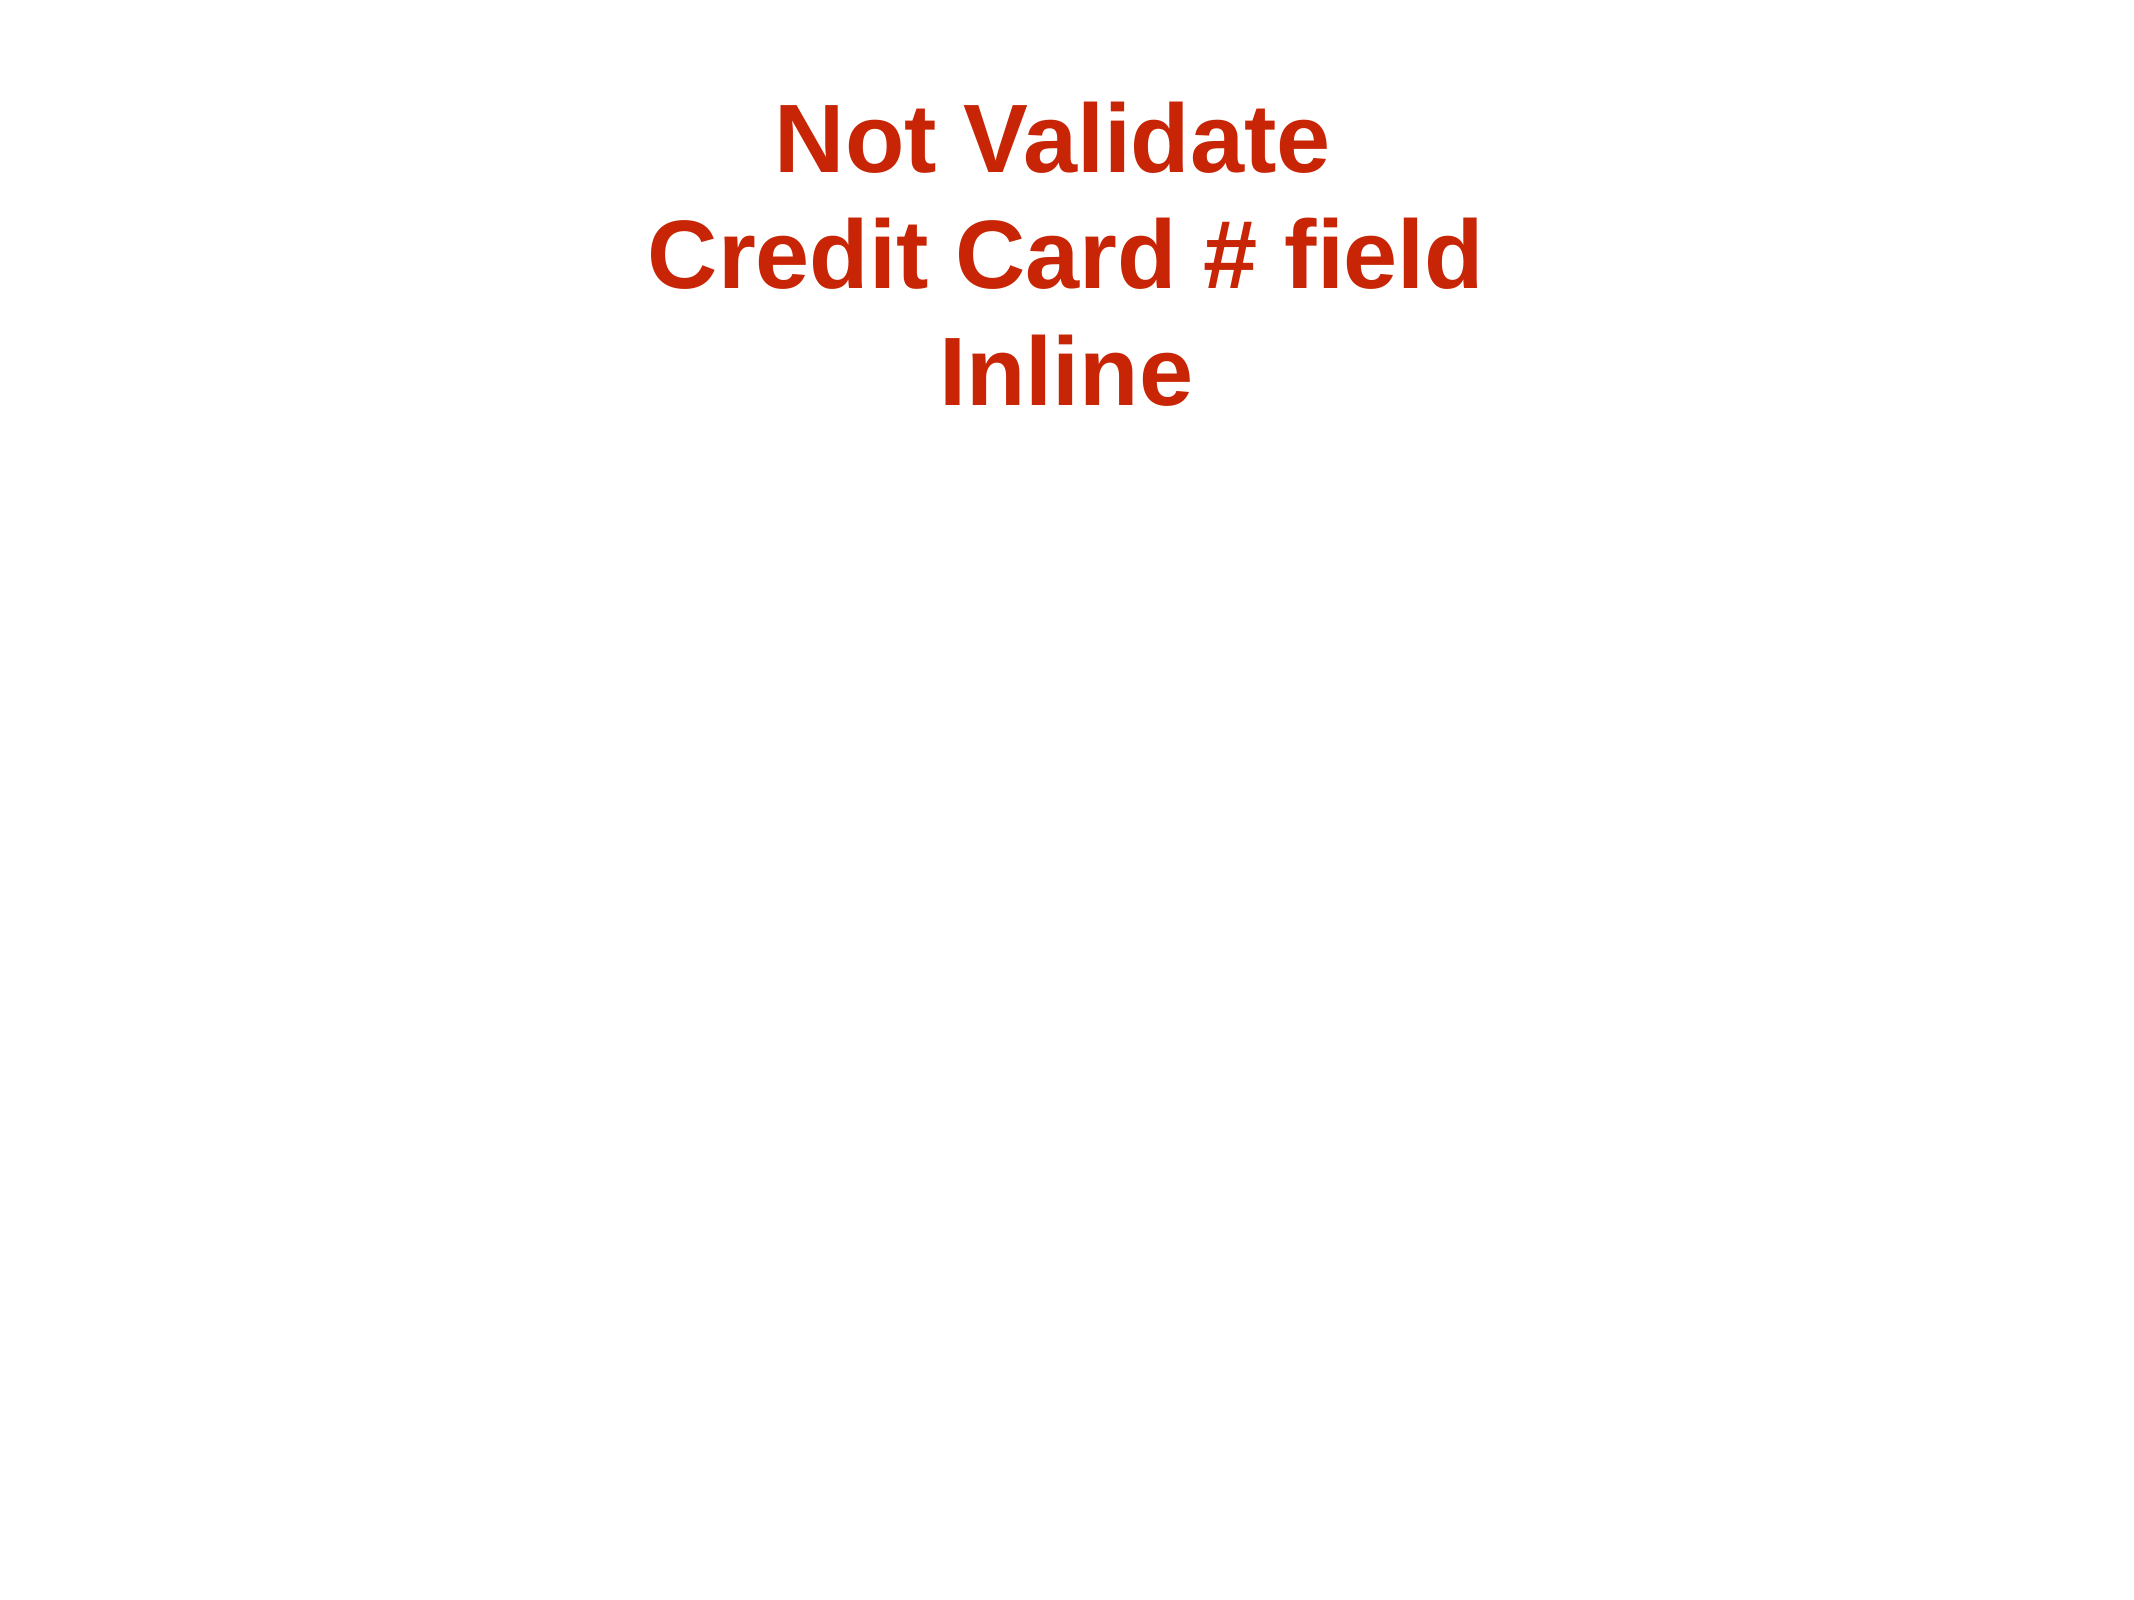

# Not Validate
Credit Card # field
Inline